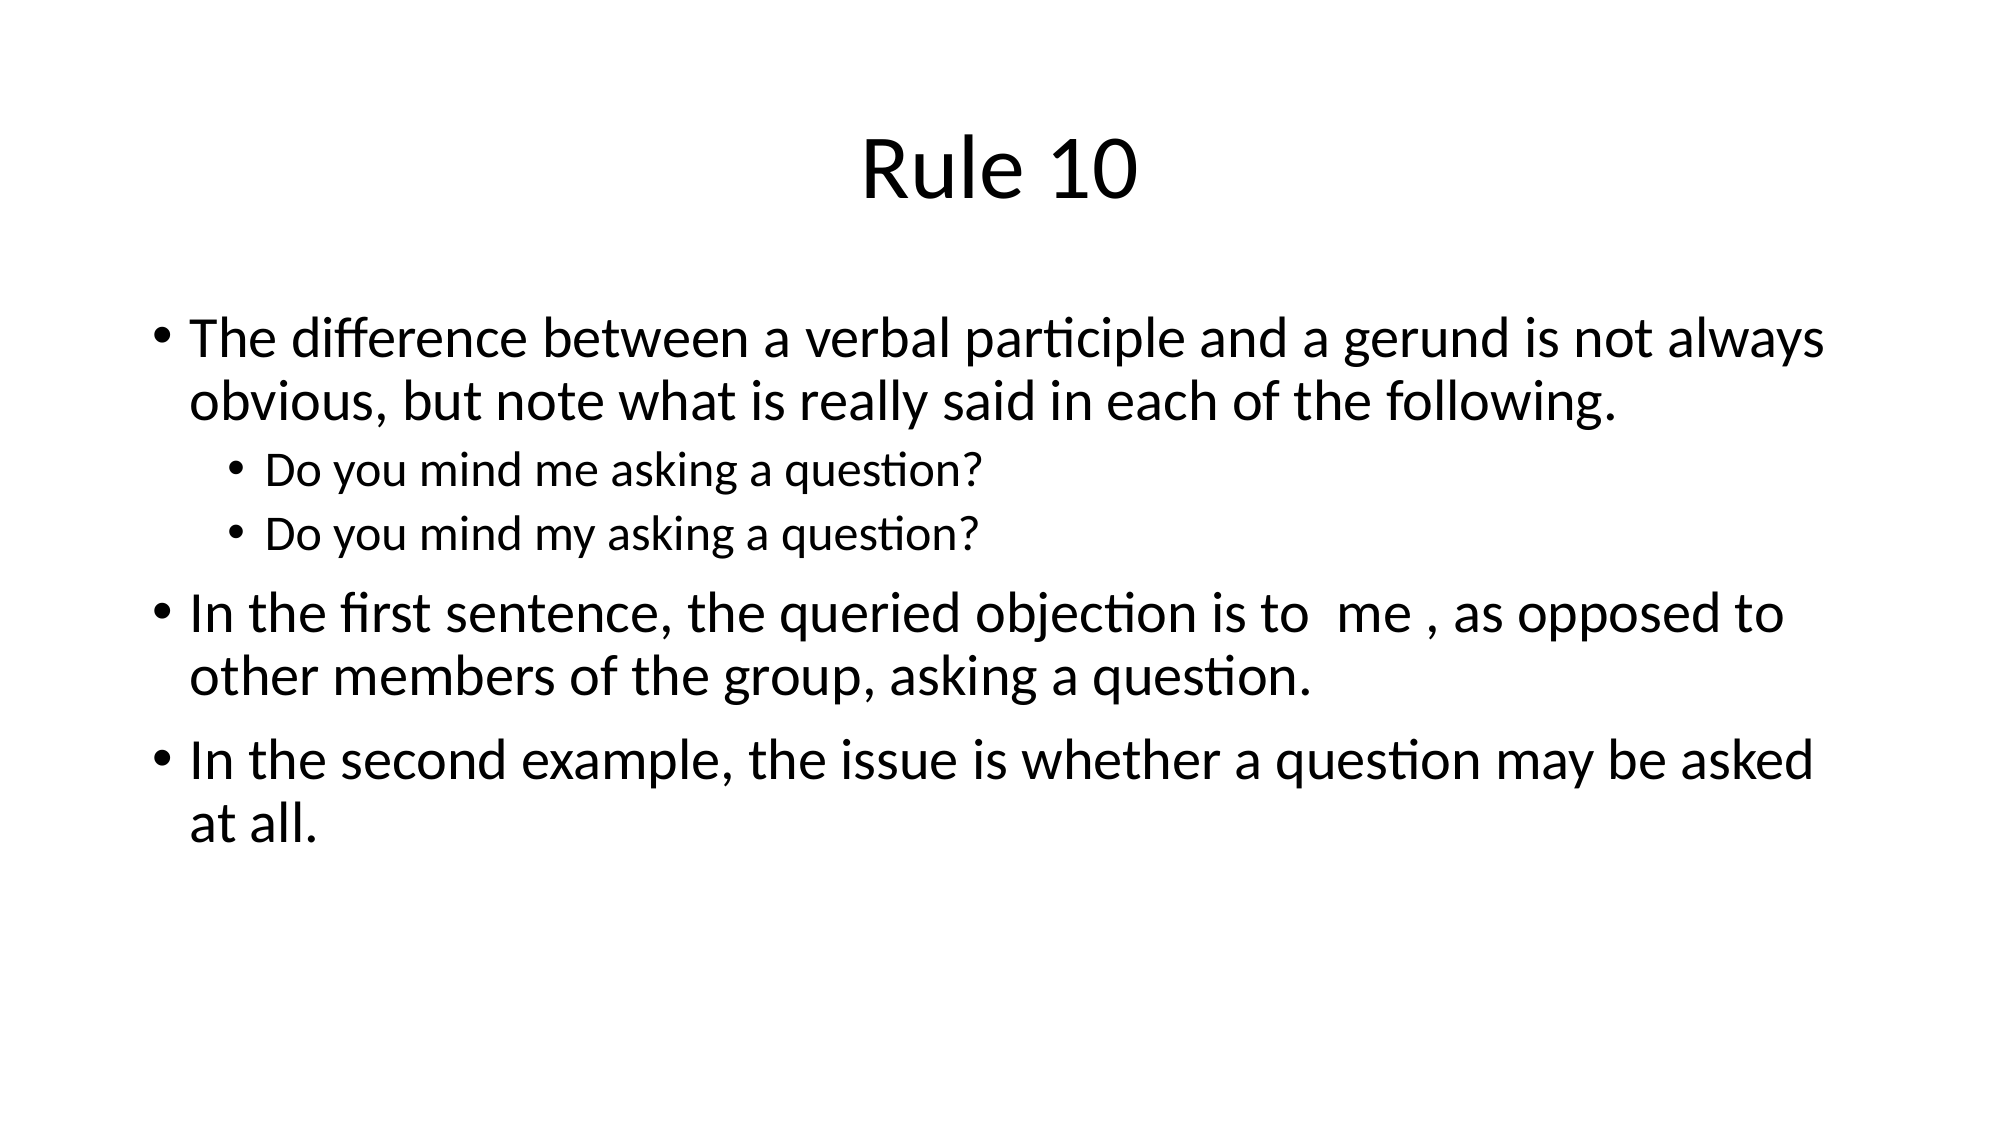

# Rule 10
The difference between a verbal participle and a gerund is not always obvious, but note what is really said in each of the following.
Do you mind me asking a question?
Do you mind my asking a question?
In the first sentence, the queried objection is to  me , as opposed to other members of the group, asking a question.
In the second example, the issue is whether a question may be asked at all.